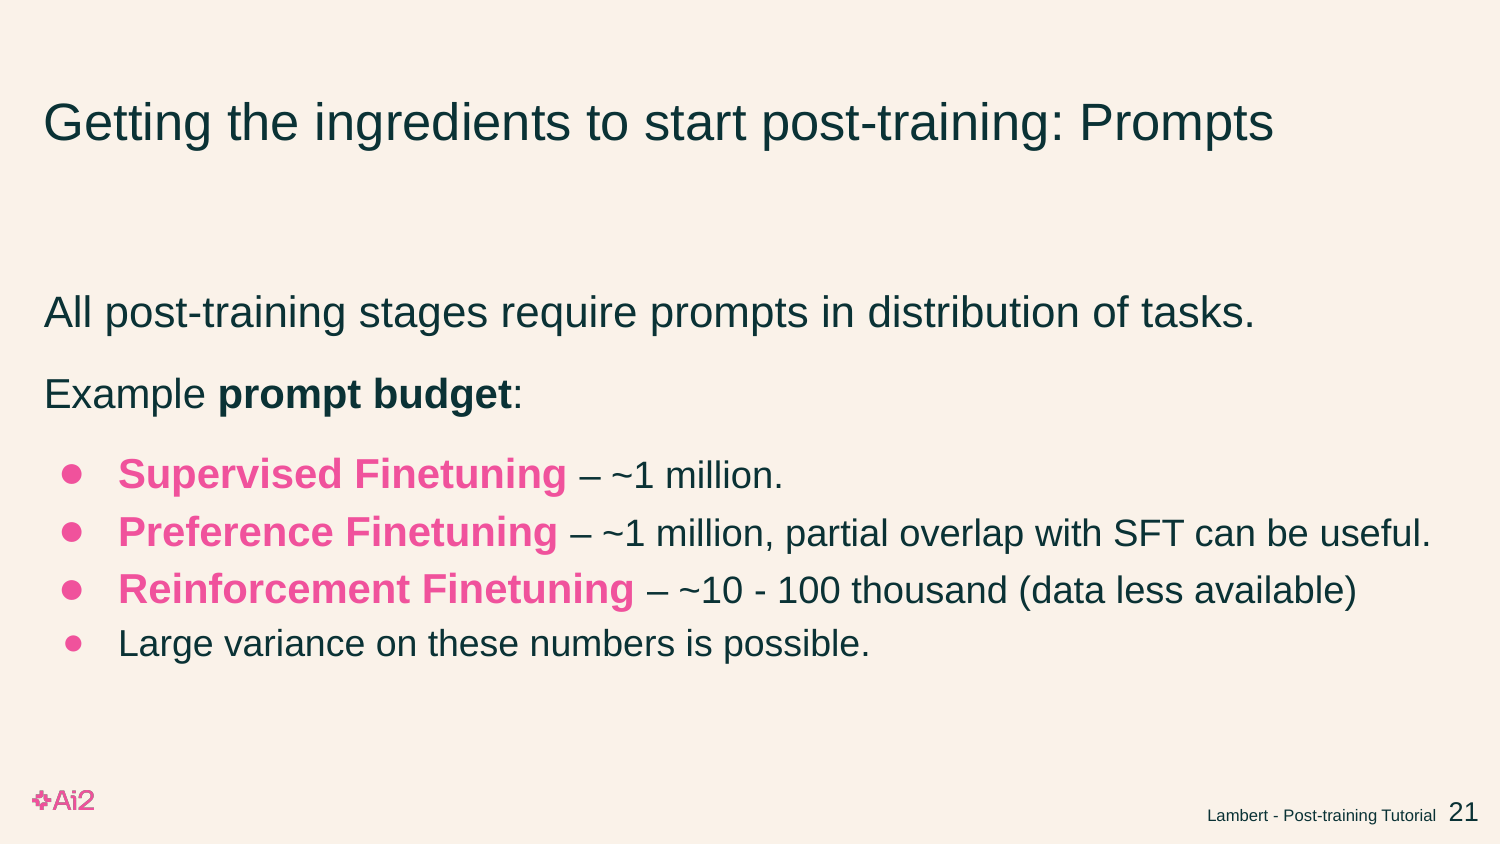

# Getting the ingredients to start post-training: Prompts
All post-training stages require prompts in distribution of tasks.
Example prompt budget:
Supervised Finetuning – ~1 million.
Preference Finetuning – ~1 million, partial overlap with SFT can be useful.
Reinforcement Finetuning – ~10 - 100 thousand (data less available)
Large variance on these numbers is possible.
Lambert - Post-training Tutorial   21